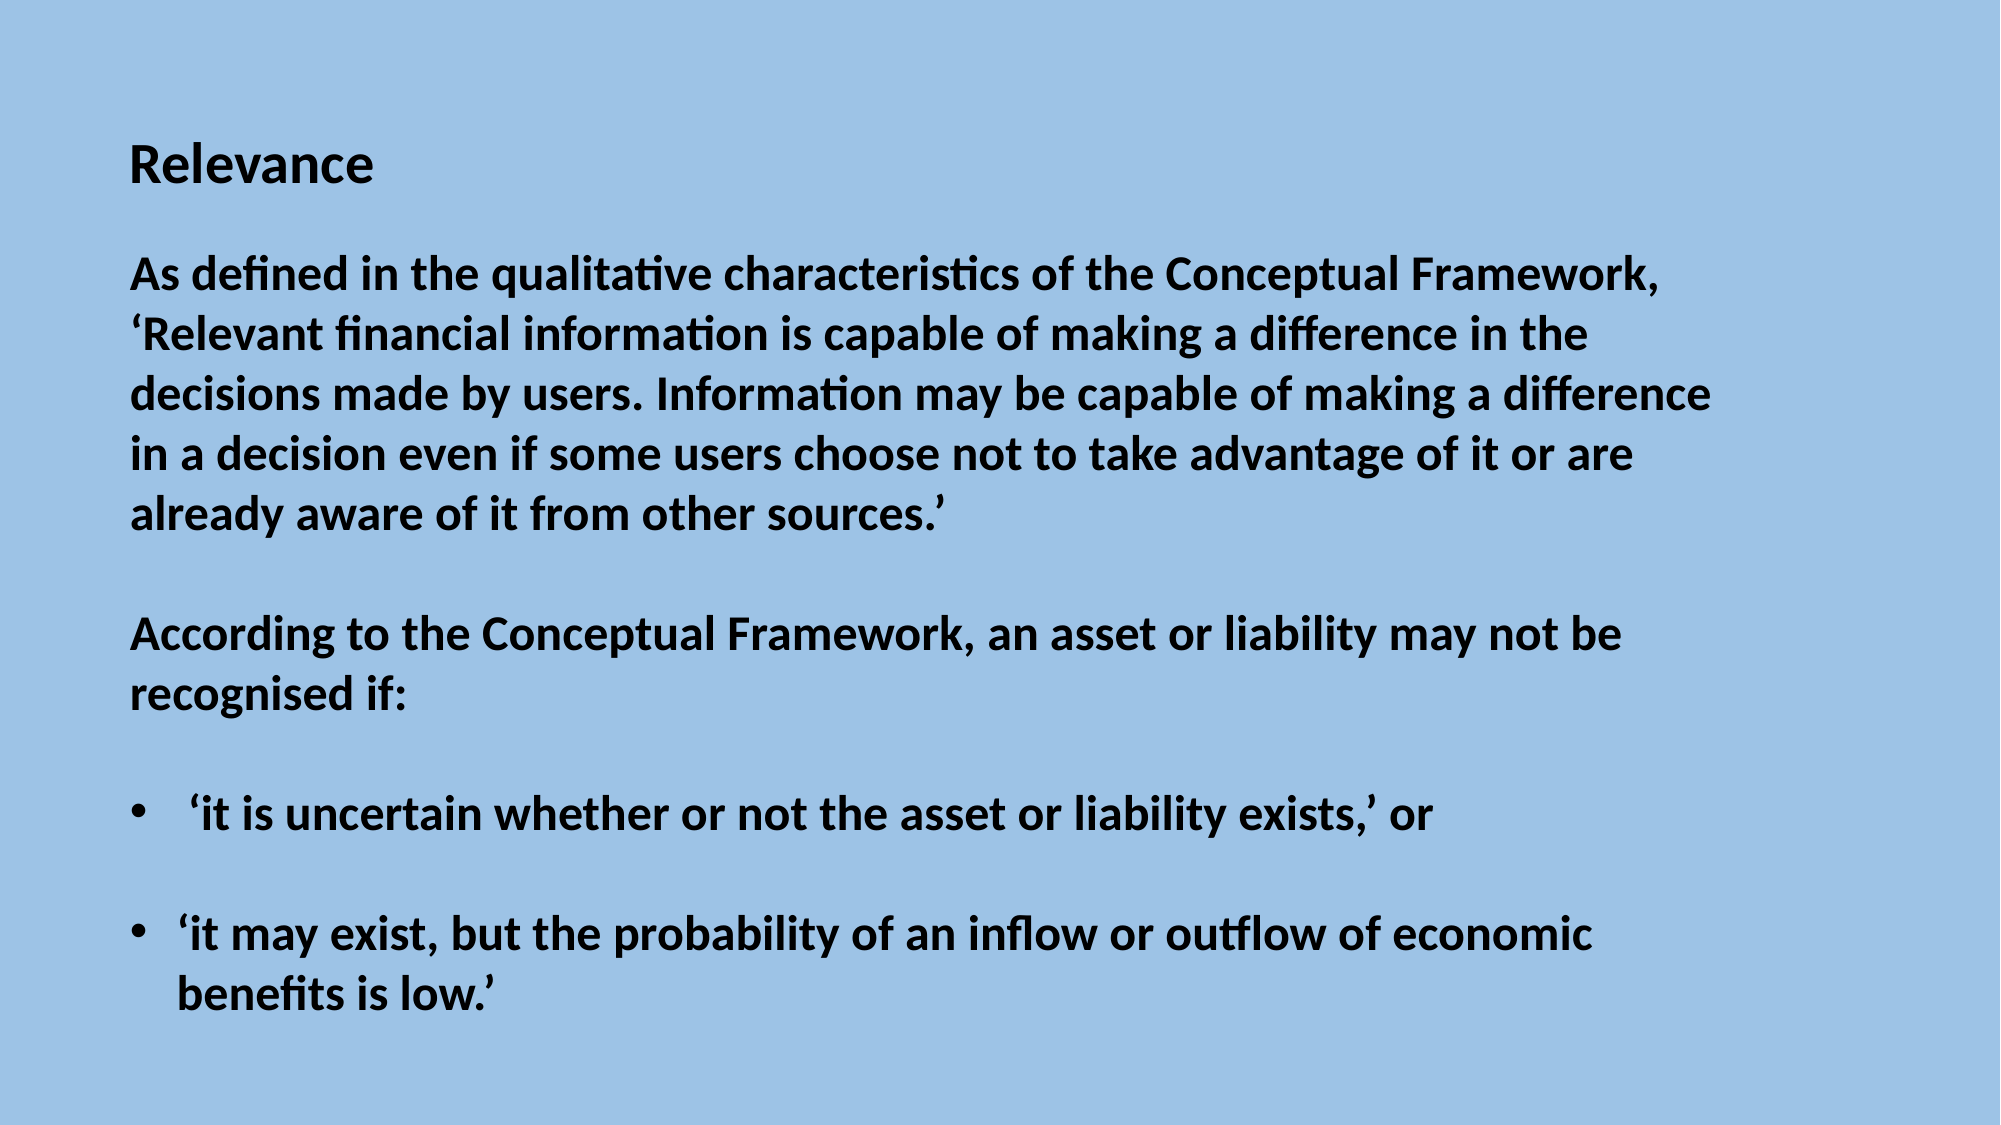

Relevance

As defined in the qualitative characteristics of the Conceptual Framework, ‘Relevant financial information is capable of making a difference in the decisions made by users. Information may be capable of making a difference in a decision even if some users choose not to take advantage of it or are already aware of it from other sources.’

According to the Conceptual Framework, an asset or liability may not be recognised if:

 ‘it is uncertain whether or not the asset or liability exists,’ or

‘it may exist, but the probability of an inflow or outflow of economic benefits is low.’